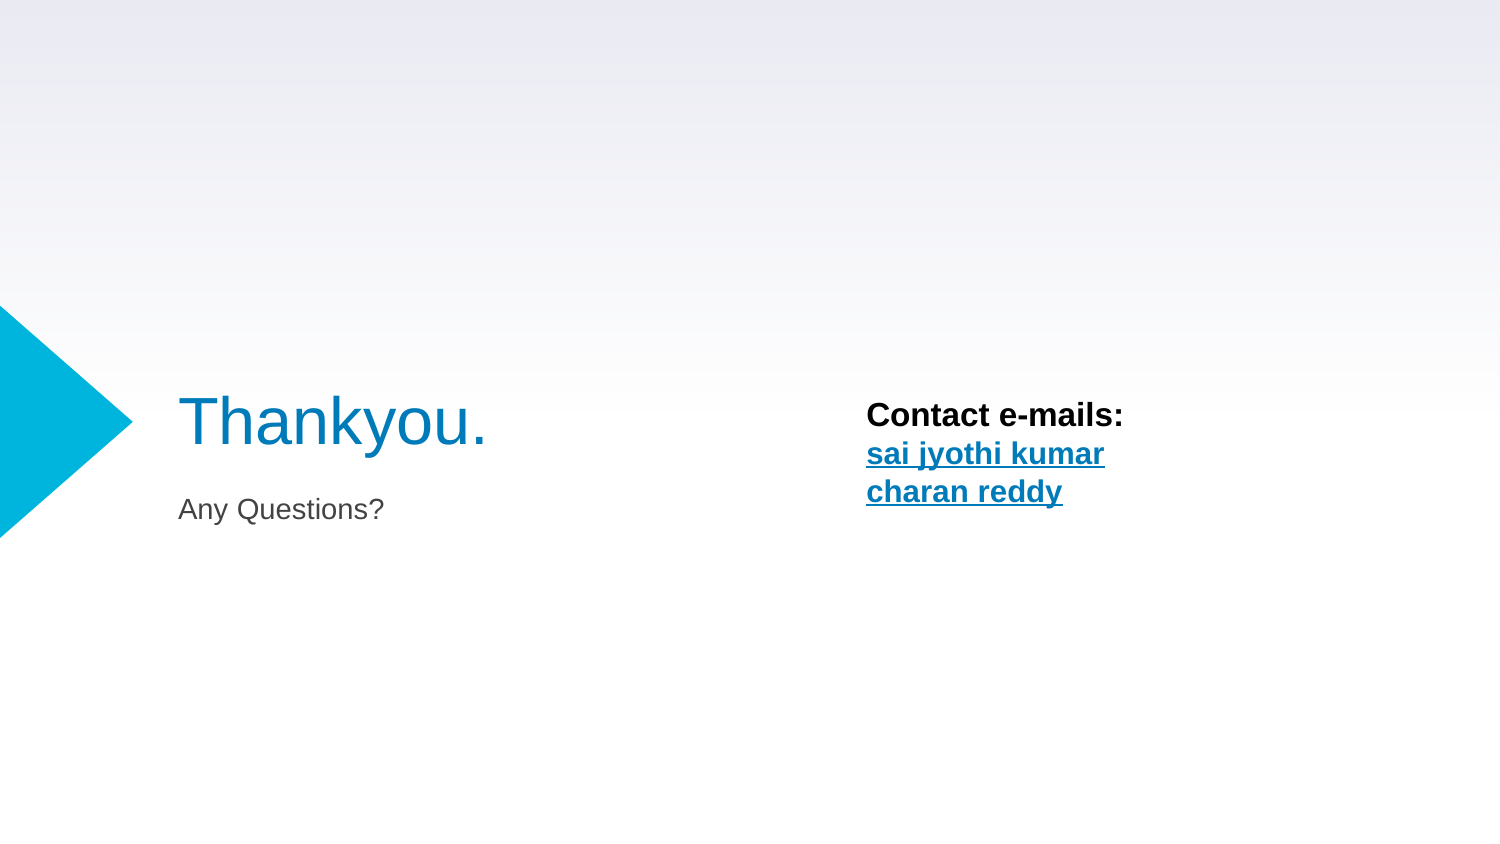

# Thankyou.
Contact e-mails:
sai jyothi kumar
charan reddy
Any Questions?